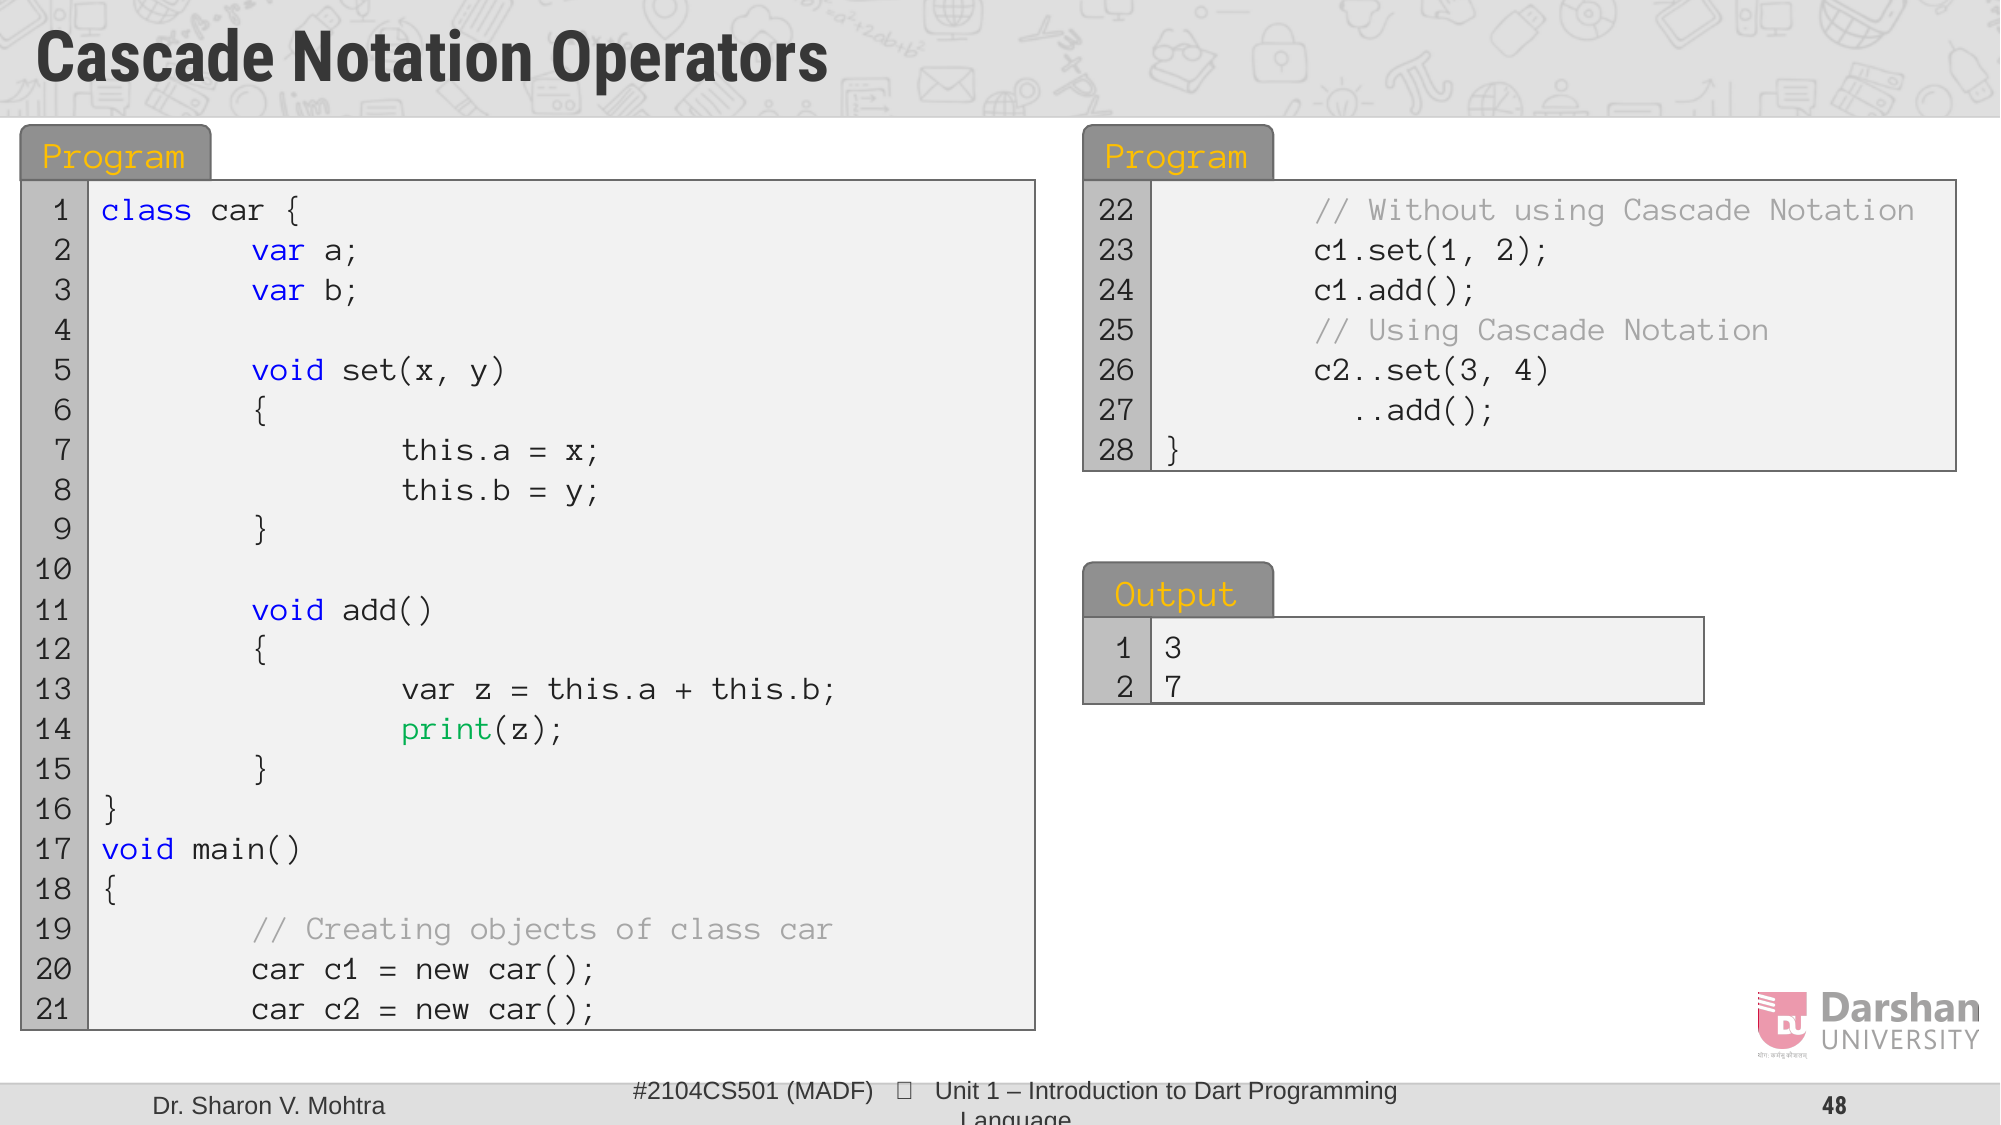

# Cascade Notation Operators
Program
1
2
3
4
5
6
7
8
9
10
11
12
13
14
15
16
17
18
19
20
21
class car {
	var a;
	var b;

	void set(x, y)
	{
		this.a = x;
		this.b = y;
	}

	void add()
	{
		var z = this.a + this.b;
		print(z);
	}
}
void main()
{
	// Creating objects of class car
	car c1 = new car();
	car c2 = new car();
Program
22
23
24
25
26
27
28
	// Without using Cascade Notation
	c1.set(1, 2);
	c1.add();
	// Using Cascade Notation
	c2..set(3, 4)
	  ..add();
}
Output
3
7
1
2